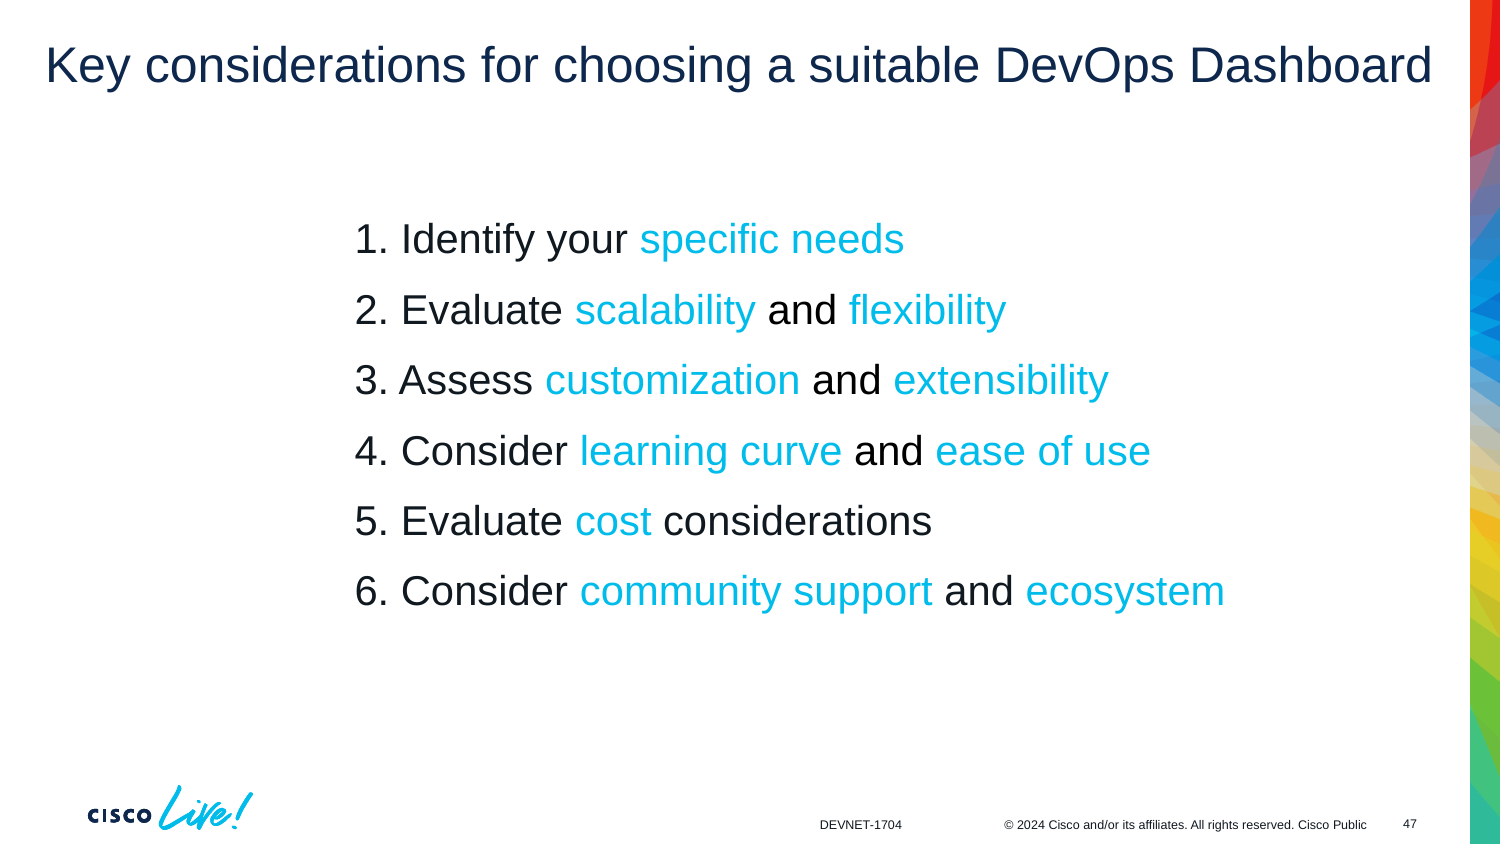

# Key considerations for choosing a suitable DevOps Dashboard
1. Identify your specific needs
2. Evaluate scalability and flexibility
3. Assess customization and extensibility
4. Consider learning curve and ease of use
5. Evaluate cost considerations
6. Consider community support and ecosystem

47
DEVNET-1704